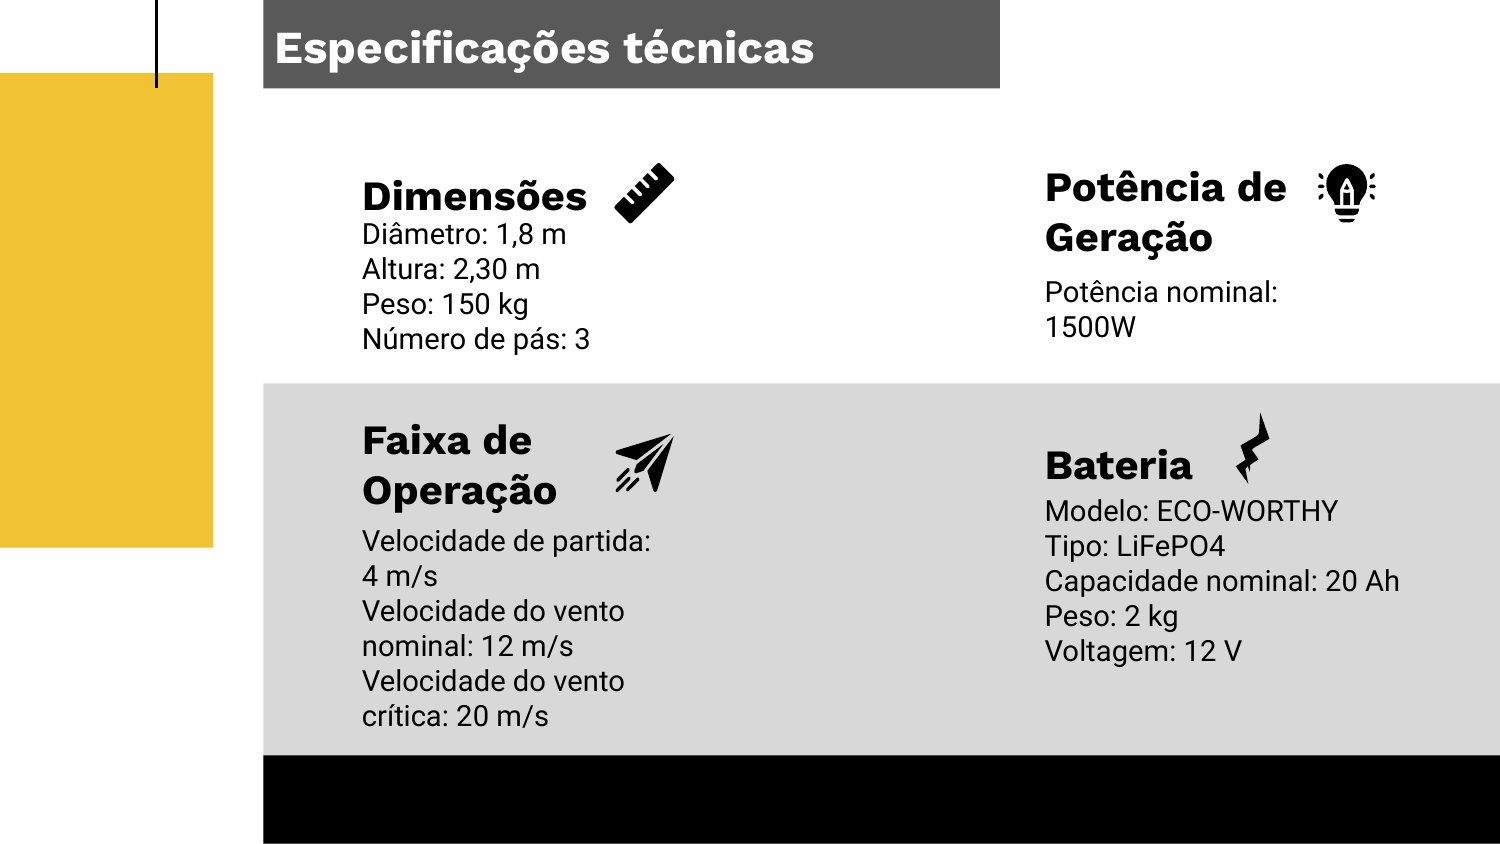

# Especificações técnicas

Dimensões
Potência de Geração
Diâmetro: 1,8 m
Altura: 2,30 m
Peso: 150 kg
Número de pás: 3

Potência nominal: 1500W

Faixa de Operação

Bateria
Modelo: ECO-WORTHY
Tipo: LiFePO4
Capacidade nominal: 20 Ah
Peso: 2 kg
Voltagem: 12 V
Velocidade de partida:
4 m/s
Velocidade do vento nominal: 12 m/s
Velocidade do vento
crítica: 20 m/s